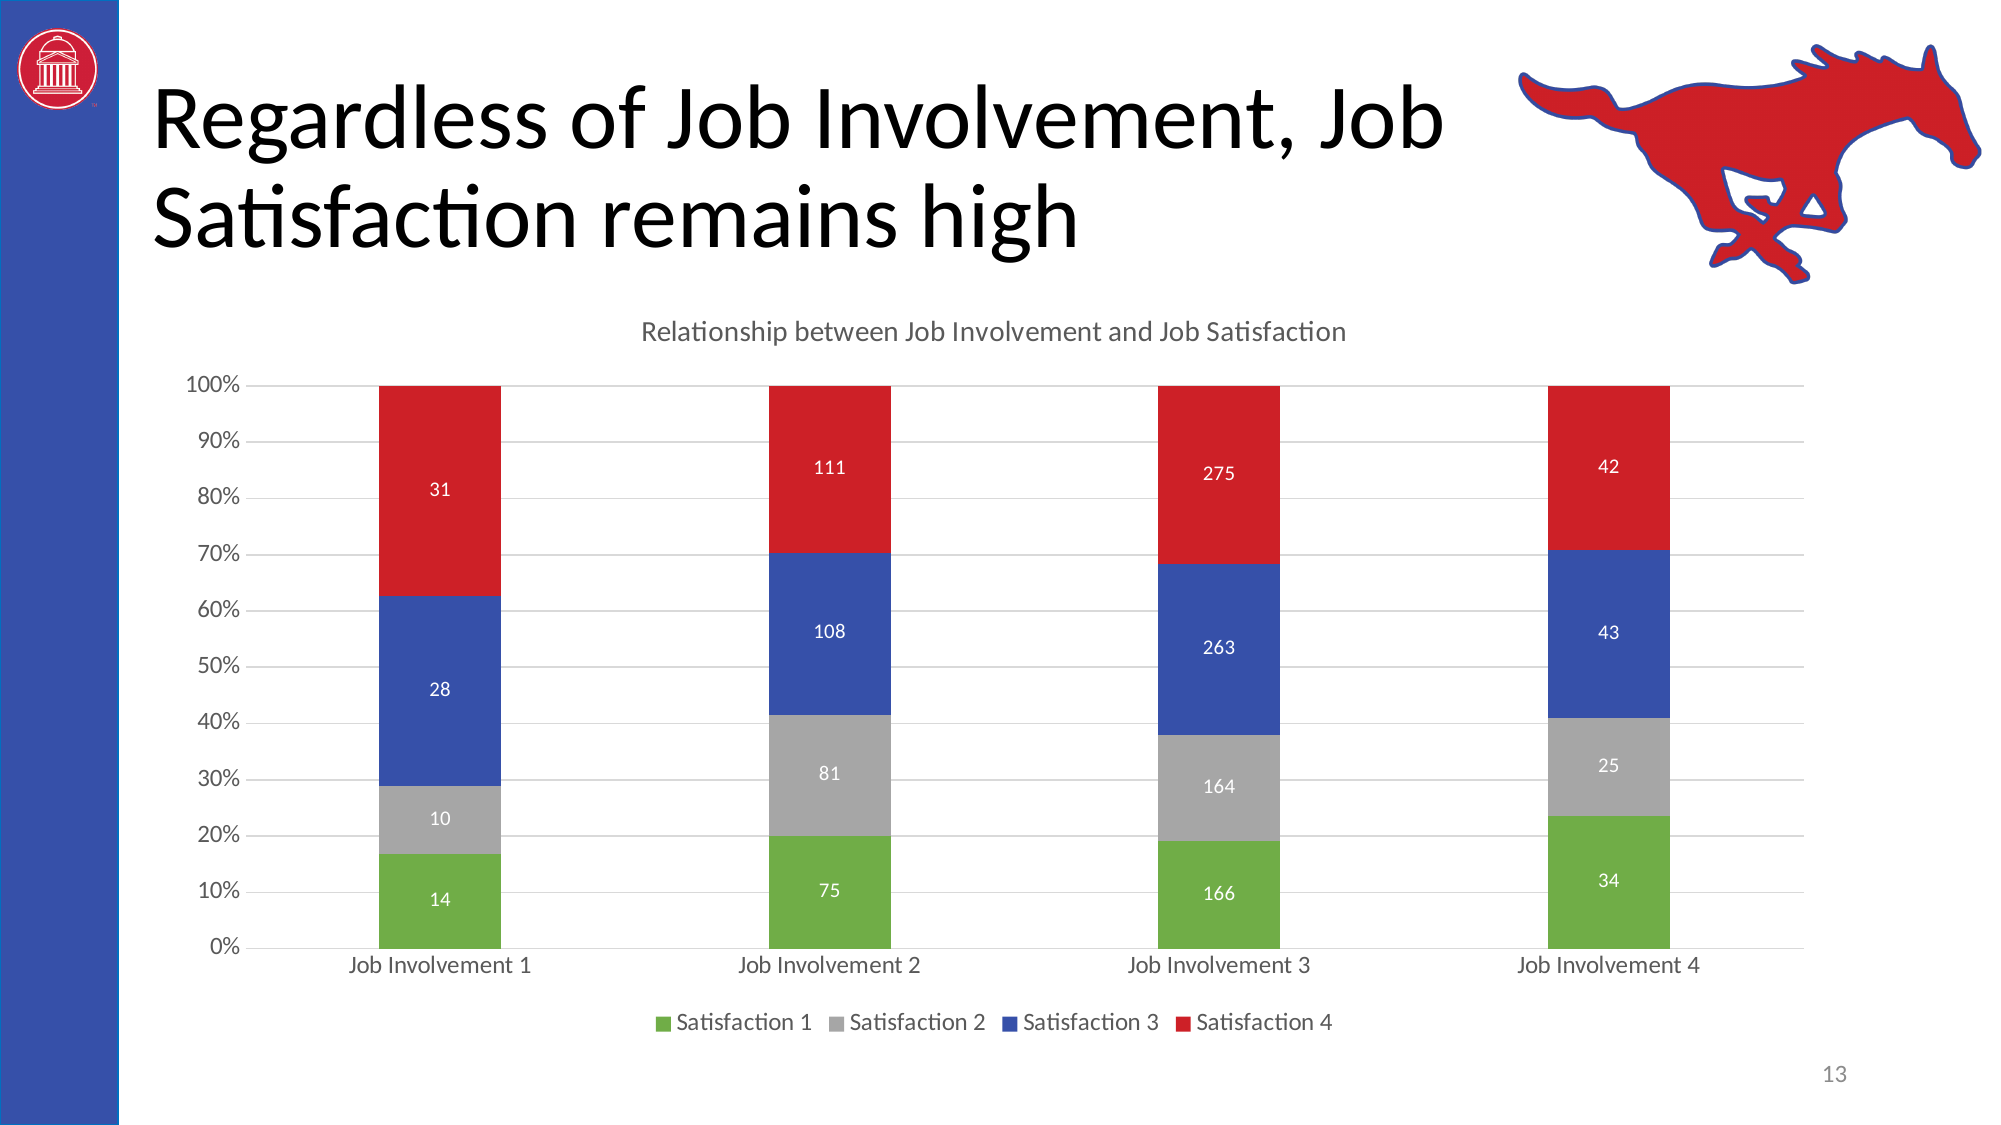

# Regardless of Job Involvement, Job Satisfaction remains high

### Chart: Relationship between Job Involvement and Job Satisfaction

| Category | Satisfaction 1 | Satisfaction 2 | Satisfaction 3 | Satisfaction 4 |
|---|---|---|---|---|
| Job Involvement 1 | 14.0 | 10.0 | 28.0 | 31.0 |
| Job Involvement 2 | 75.0 | 81.0 | 108.0 | 111.0 |
| Job Involvement 3 | 166.0 | 164.0 | 263.0 | 275.0 |
| Job Involvement 4 | 34.0 | 25.0 | 43.0 | 42.0 |
13